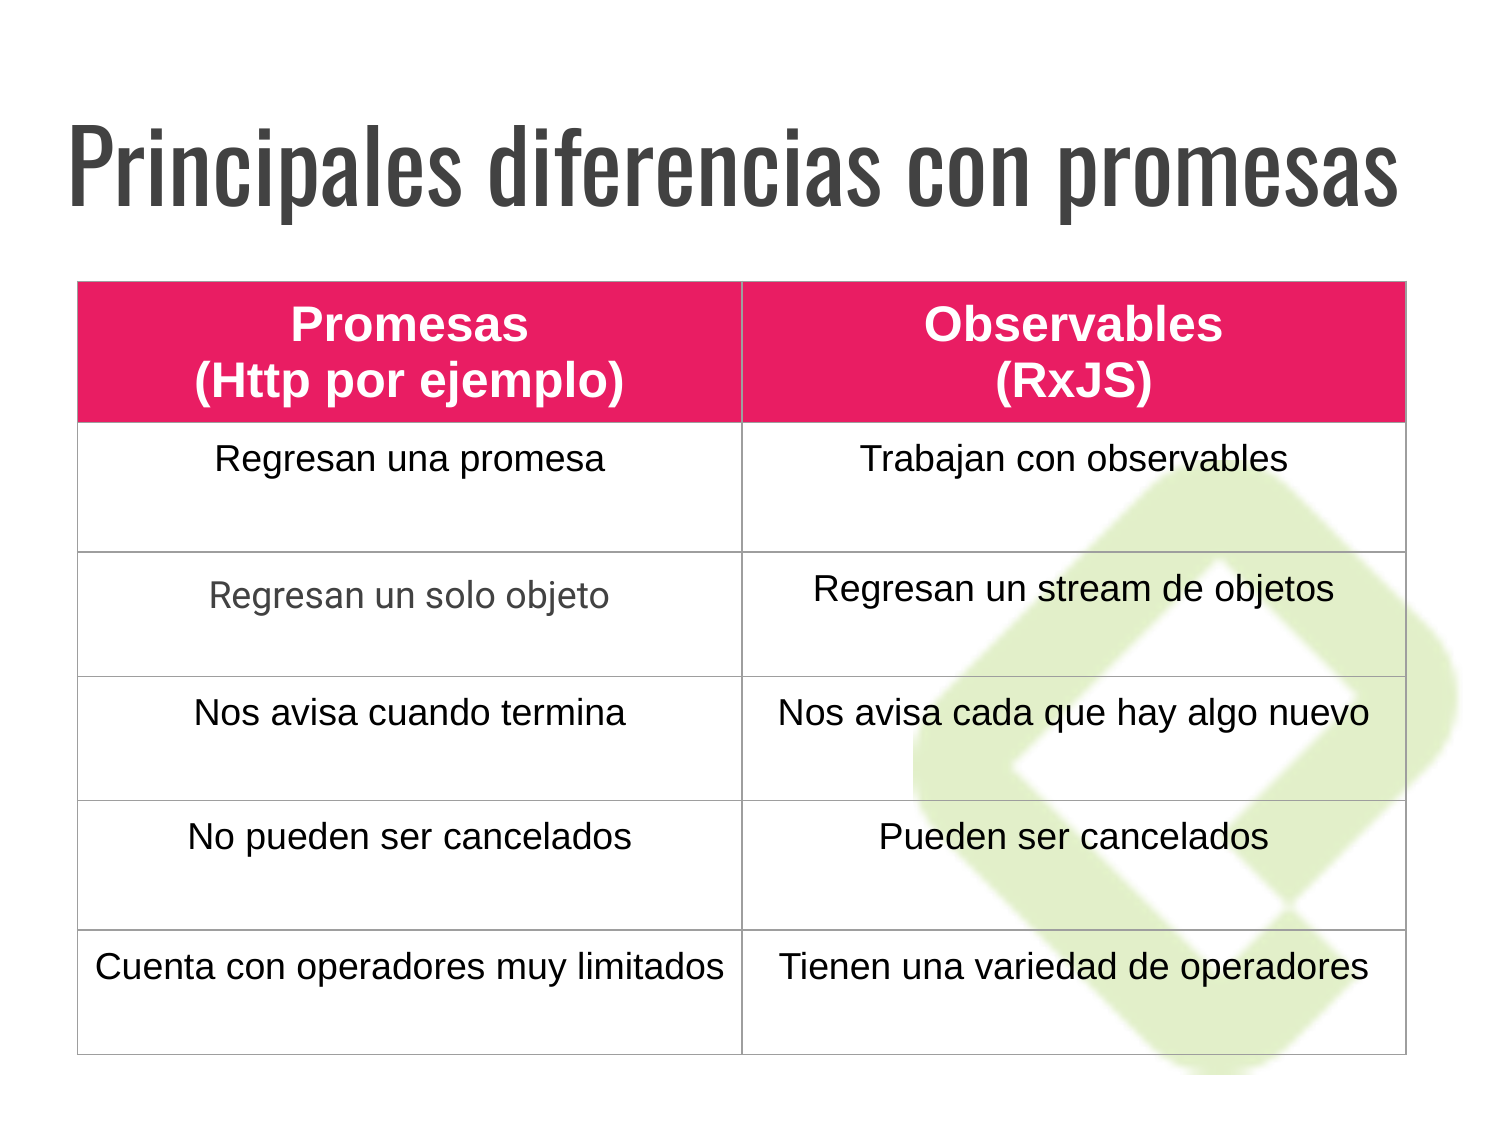

# Principales diferencias con promesas
| Promesas (Http por ejemplo) | Observables (RxJS) |
| --- | --- |
| Regresan una promesa | Trabajan con observables |
| Regresan un solo objeto | Regresan un stream de objetos |
| Nos avisa cuando termina | Nos avisa cada que hay algo nuevo |
| No pueden ser cancelados | Pueden ser cancelados |
| Cuenta con operadores muy limitados | Tienen una variedad de operadores |